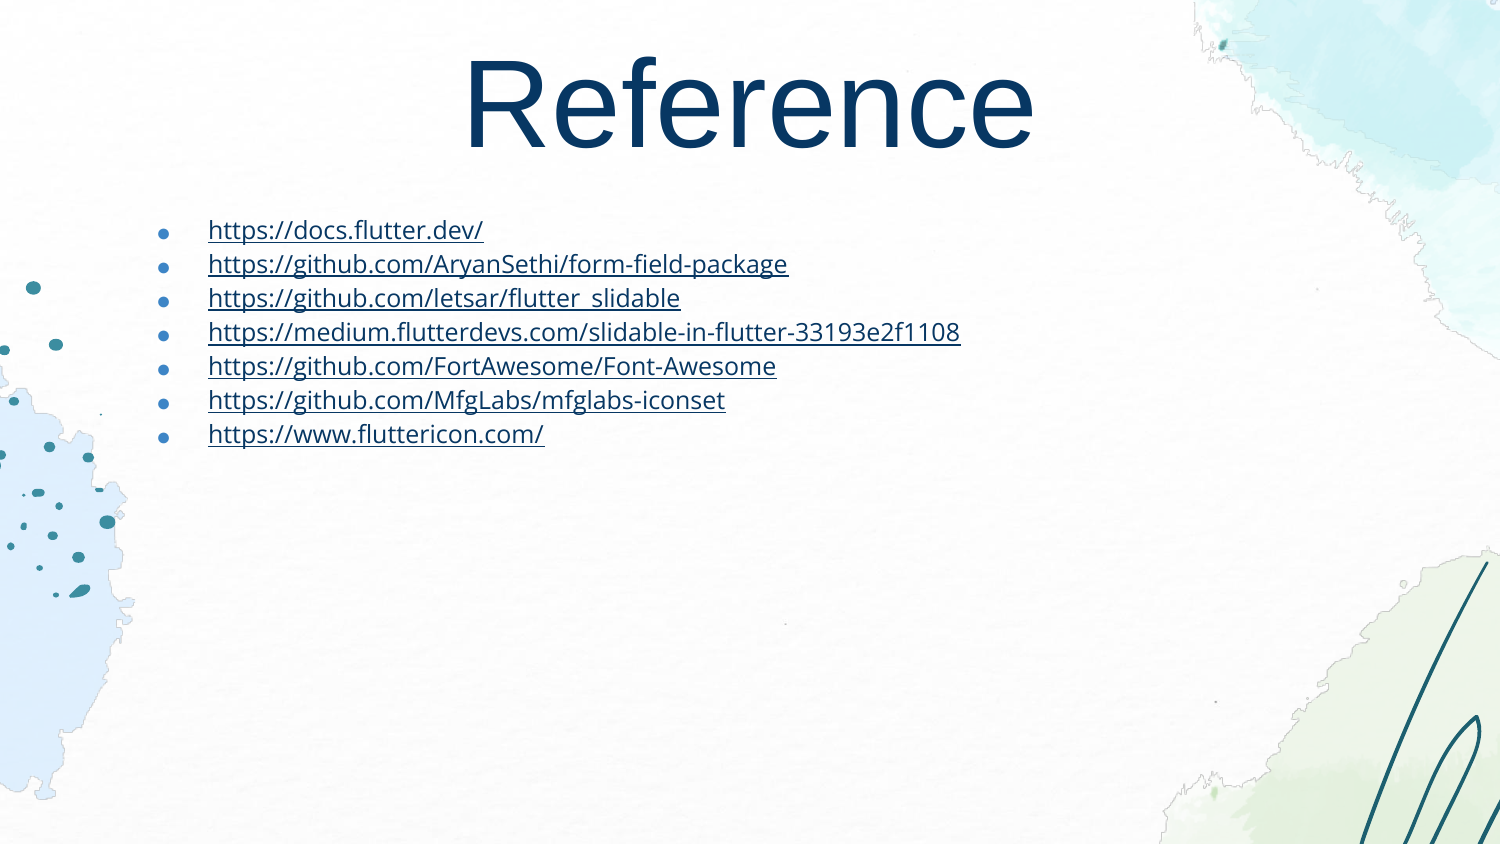

# Reference

https://docs.flutter.dev/
https://github.com/AryanSethi/form-field-package
https://github.com/letsar/flutter_slidable
https://medium.flutterdevs.com/slidable-in-flutter-33193e2f1108
https://github.com/FortAwesome/Font-Awesome
https://github.com/MfgLabs/mfglabs-iconset
https://www.fluttericon.com/